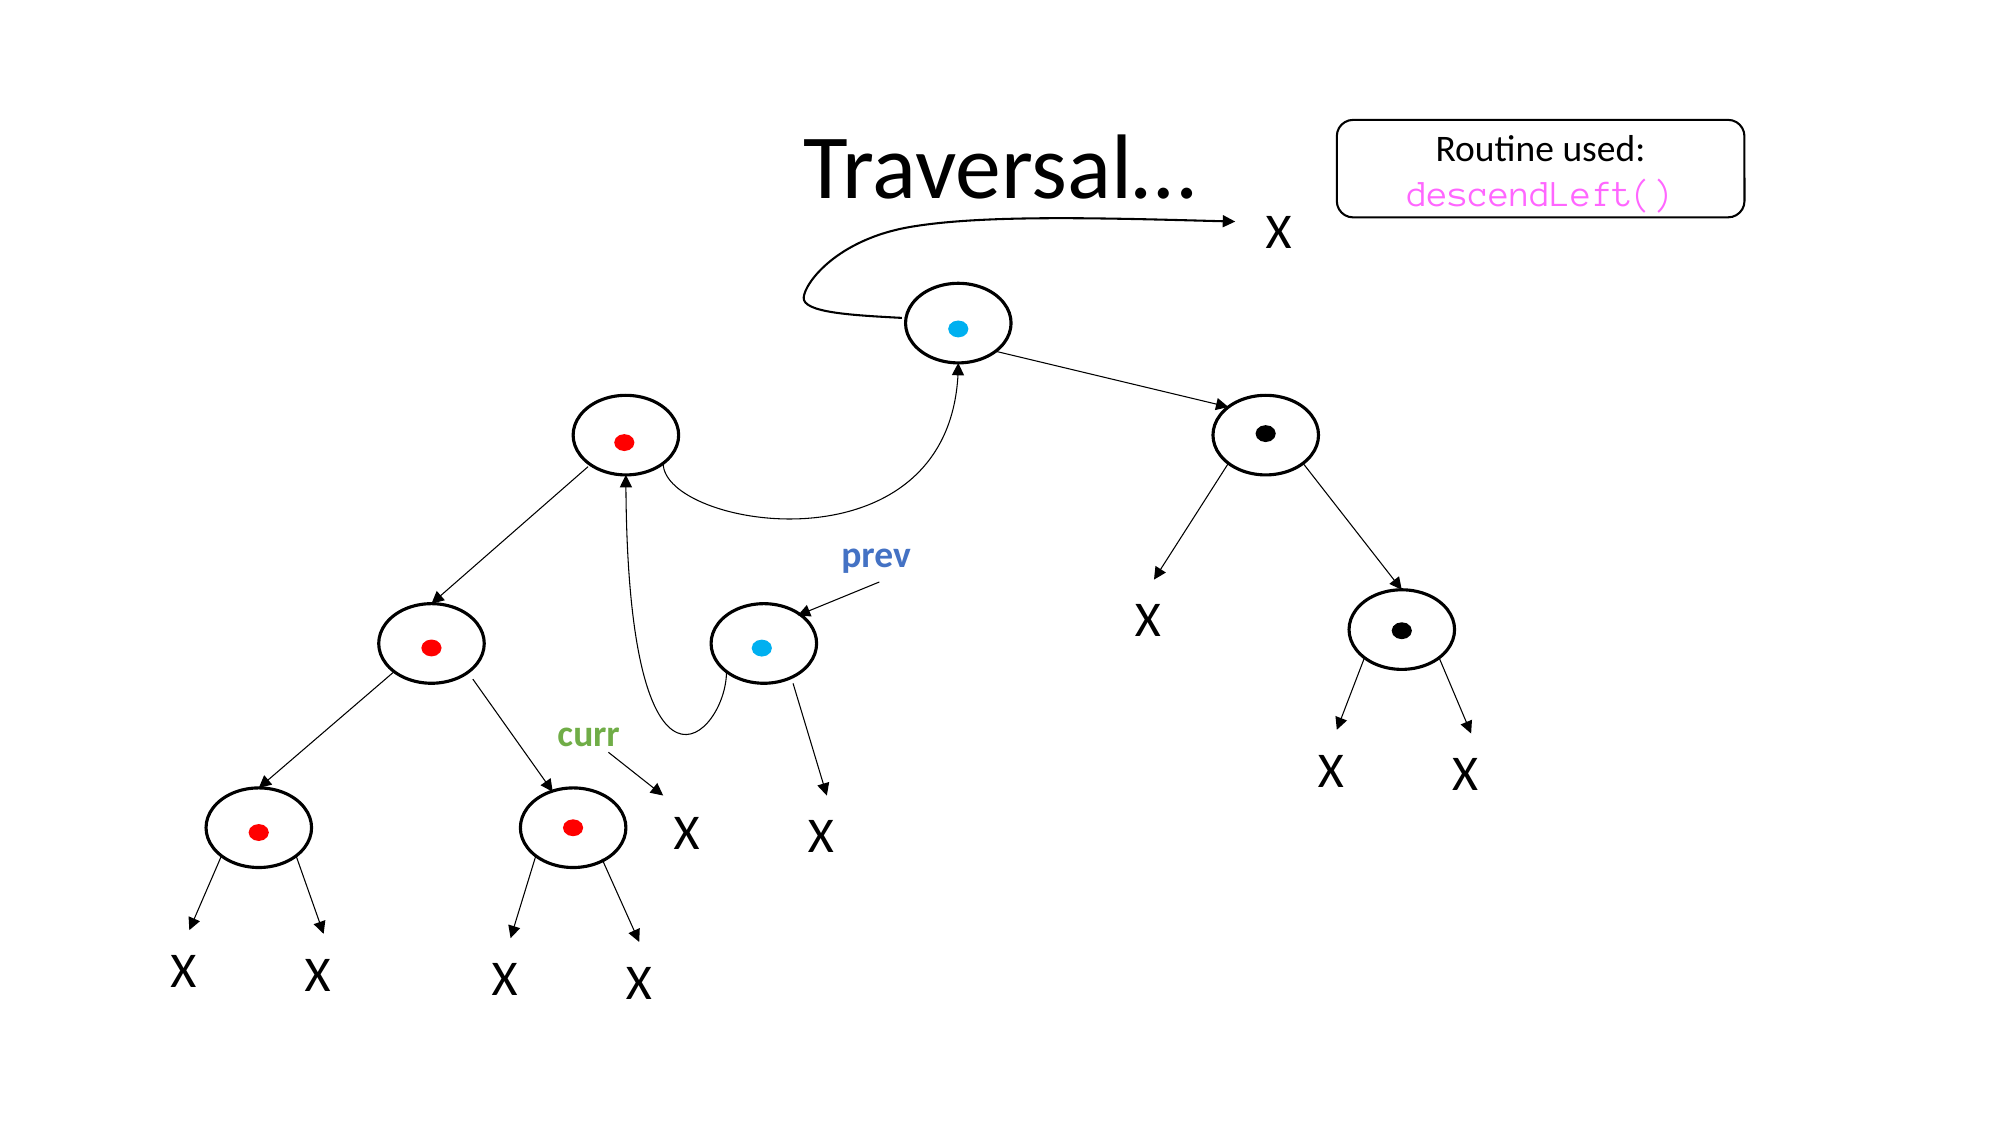

# Traversal…
Routine used:
descendLeft()
X

prev
X

curr
X
X

X
X

X
X
X
X